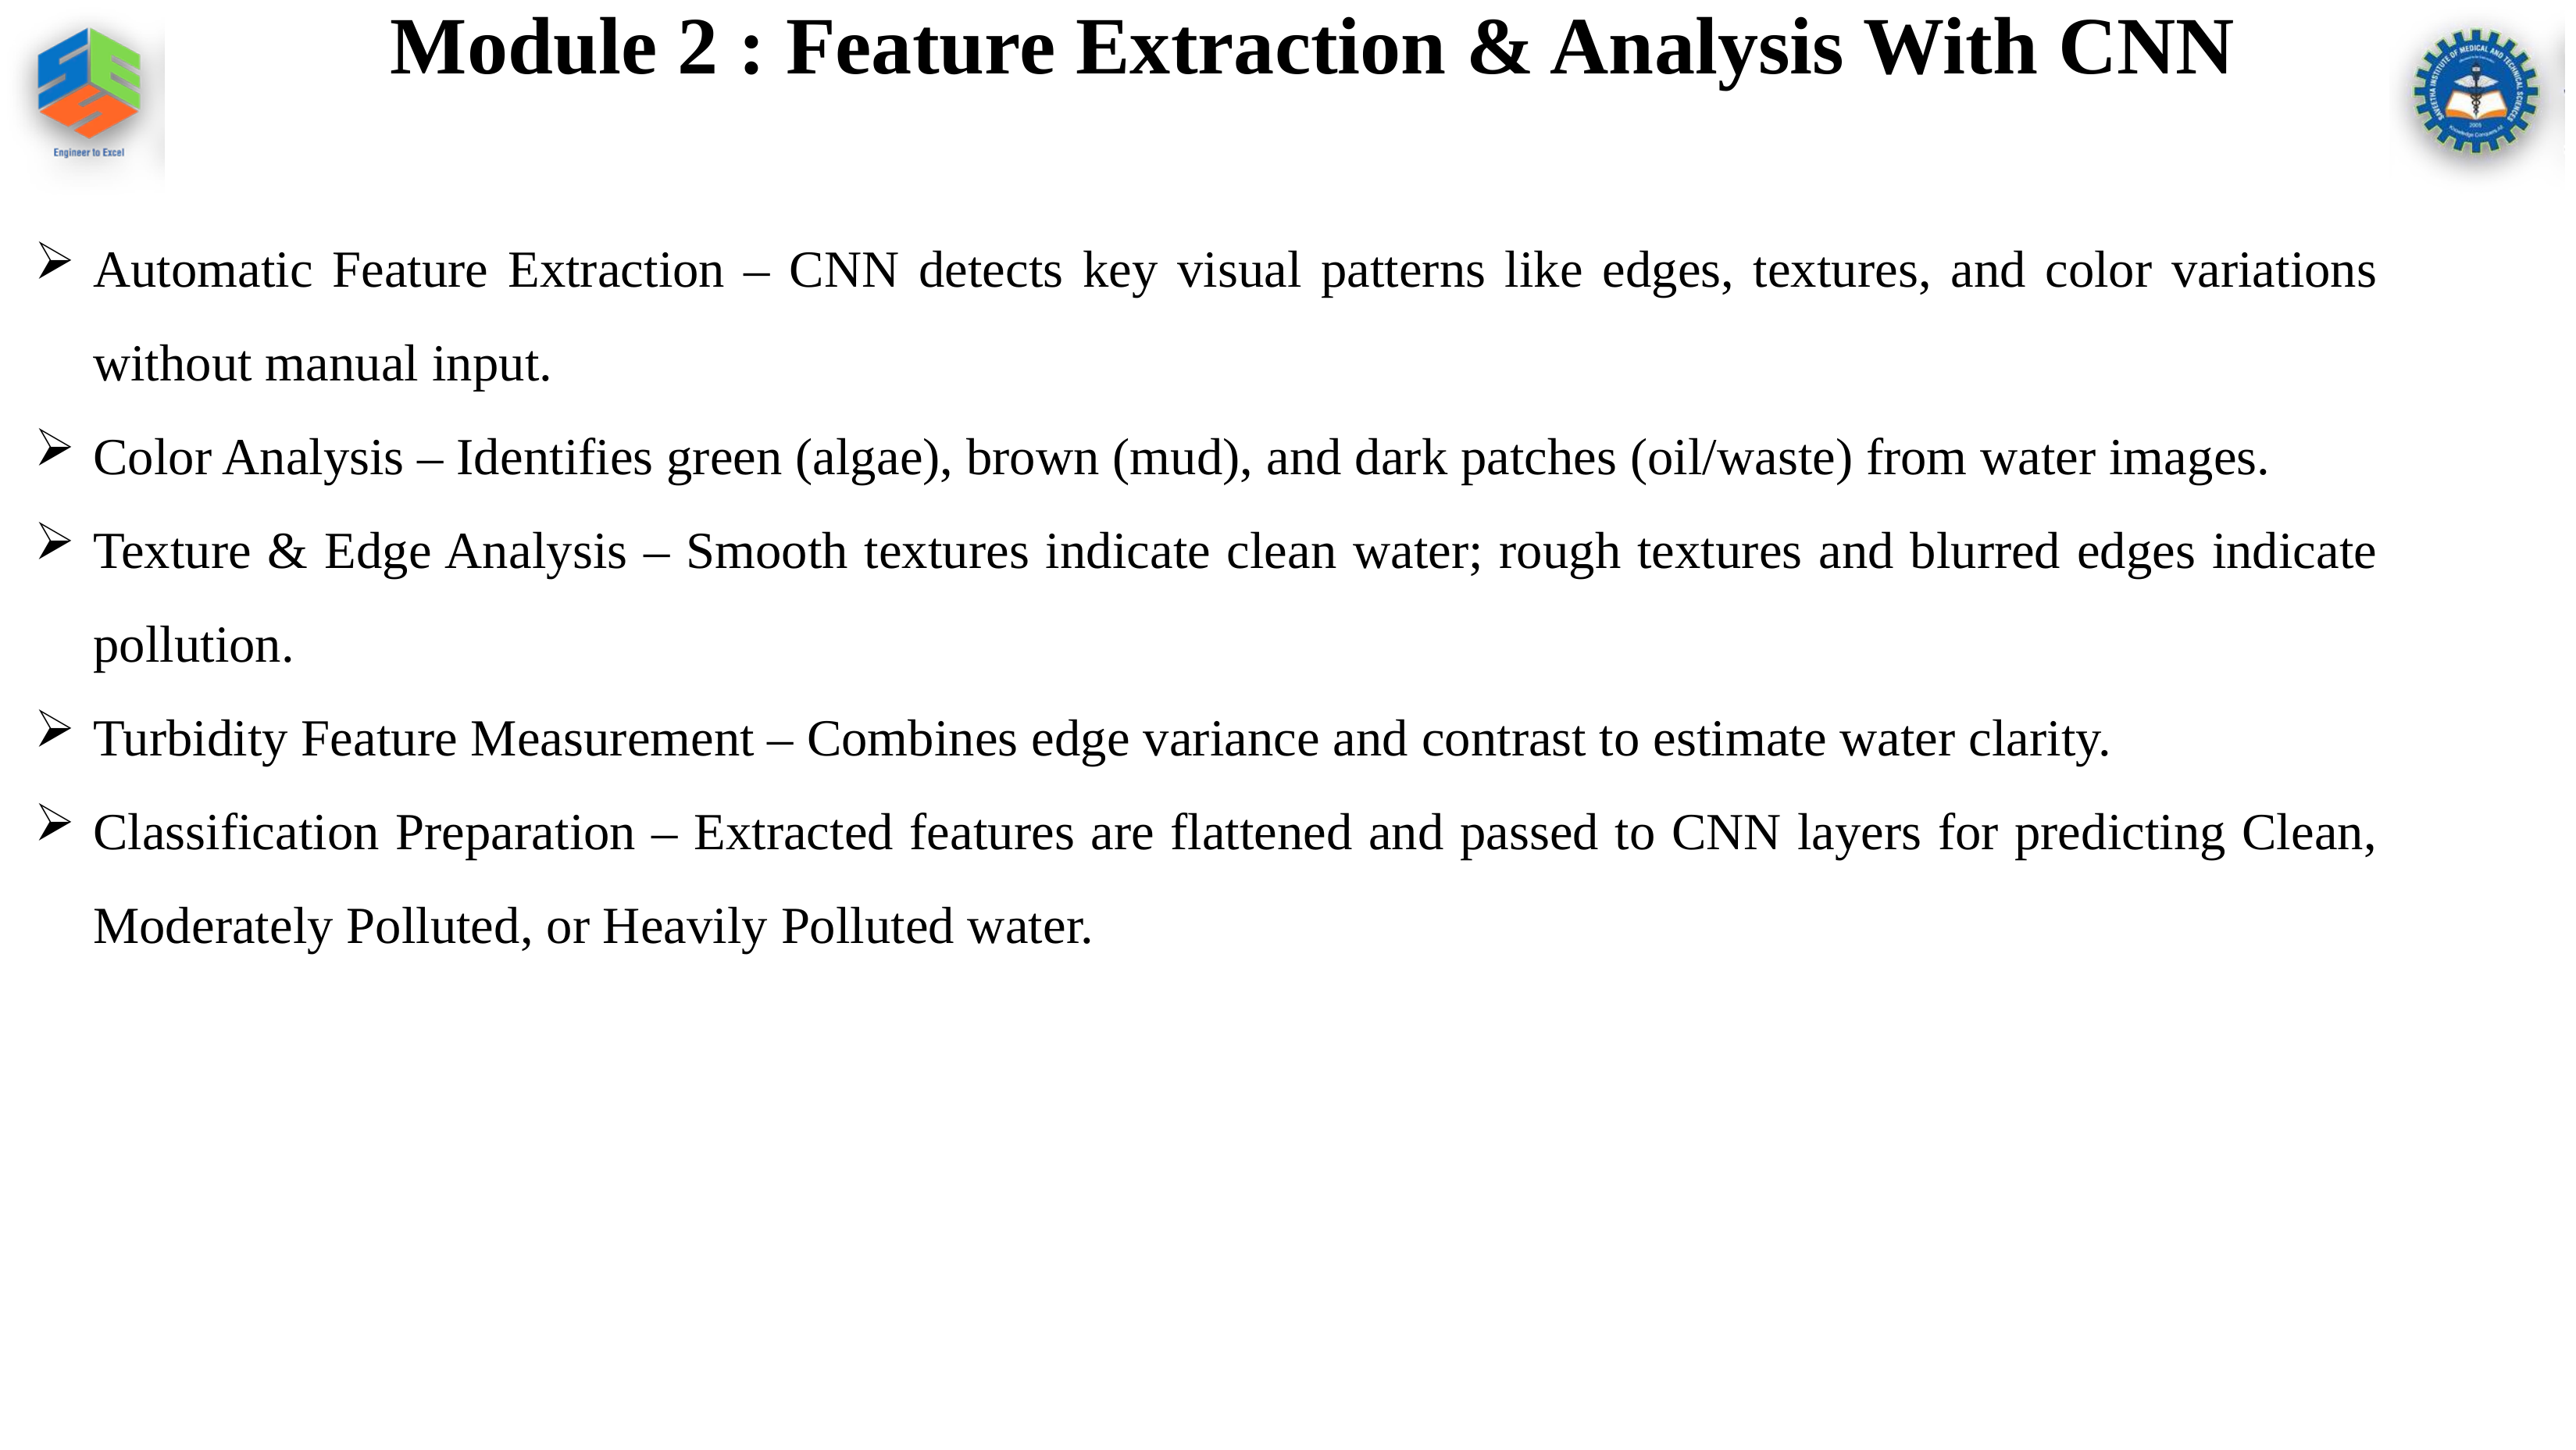

# Module 2 : Feature Extraction & Analysis With CNN
Automatic Feature Extraction – CNN detects key visual patterns like edges, textures, and color variations without manual input.
Color Analysis – Identifies green (algae), brown (mud), and dark patches (oil/waste) from water images.
Texture & Edge Analysis – Smooth textures indicate clean water; rough textures and blurred edges indicate pollution.
Turbidity Feature Measurement – Combines edge variance and contrast to estimate water clarity.
Classification Preparation – Extracted features are flattened and passed to CNN layers for predicting Clean, Moderately Polluted, or Heavily Polluted water.